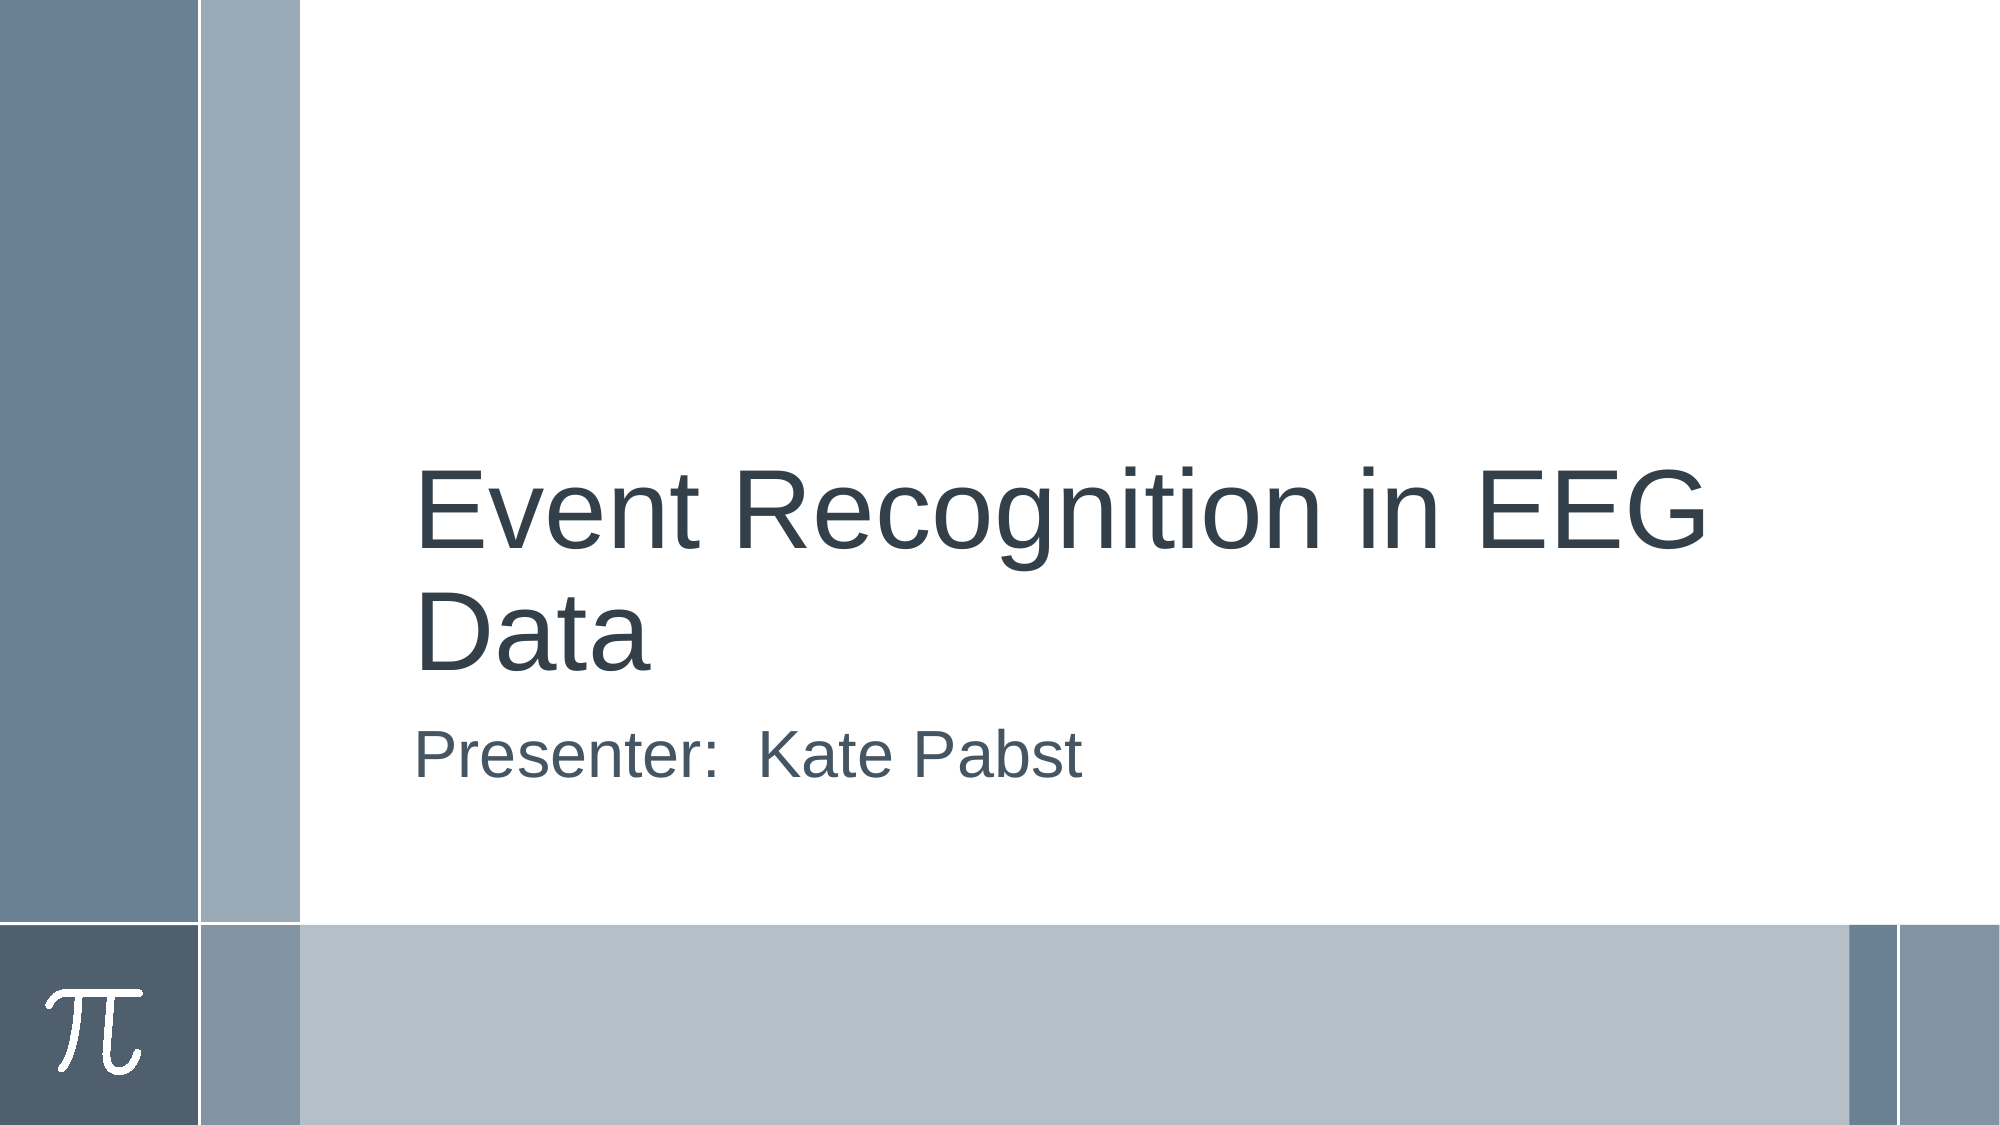

# Event Recognition in EEG Data
Presenter:  Kate Pabst